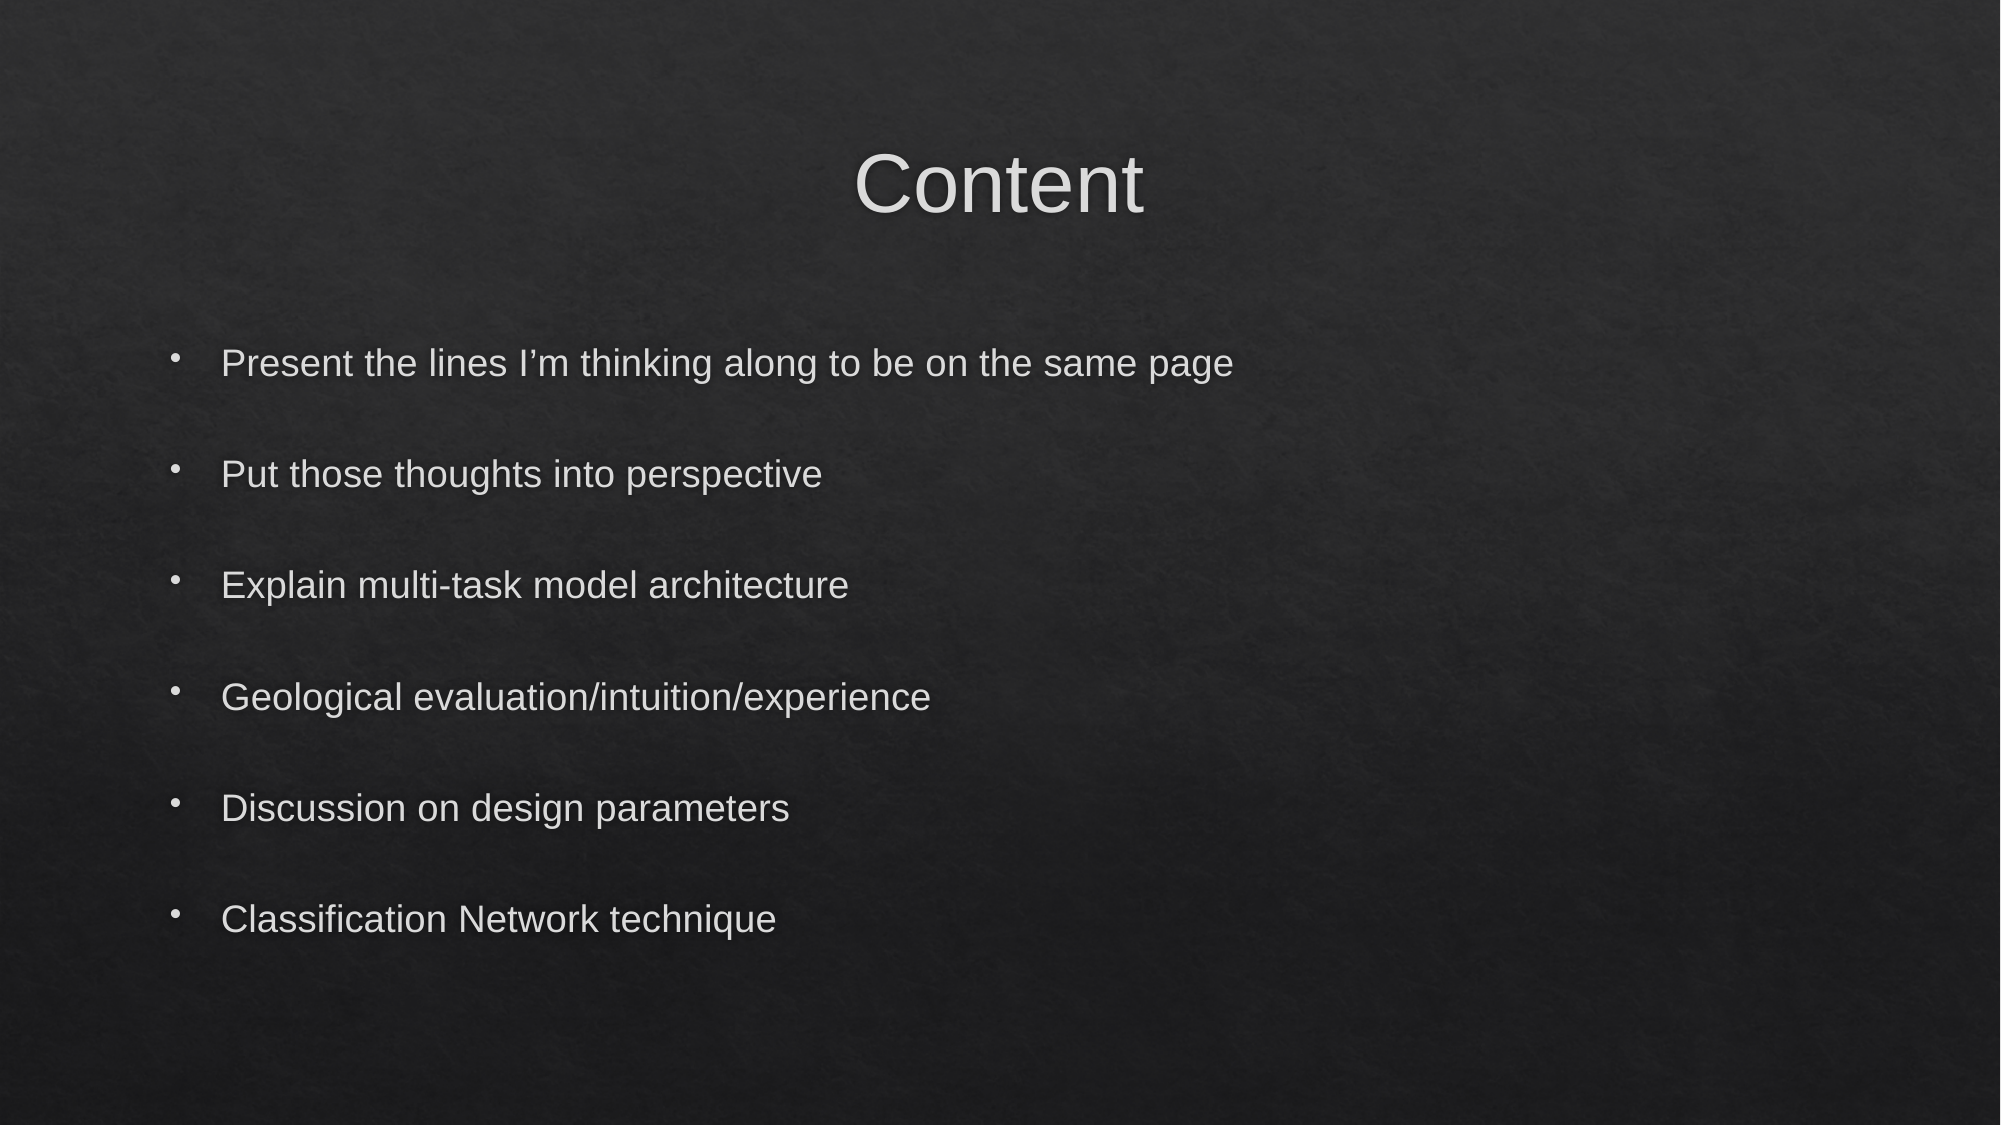

# Content
Present the lines I’m thinking along to be on the same page
Put those thoughts into perspective
Explain multi-task model architecture
Geological evaluation/intuition/experience
Discussion on design parameters
Classification Network technique